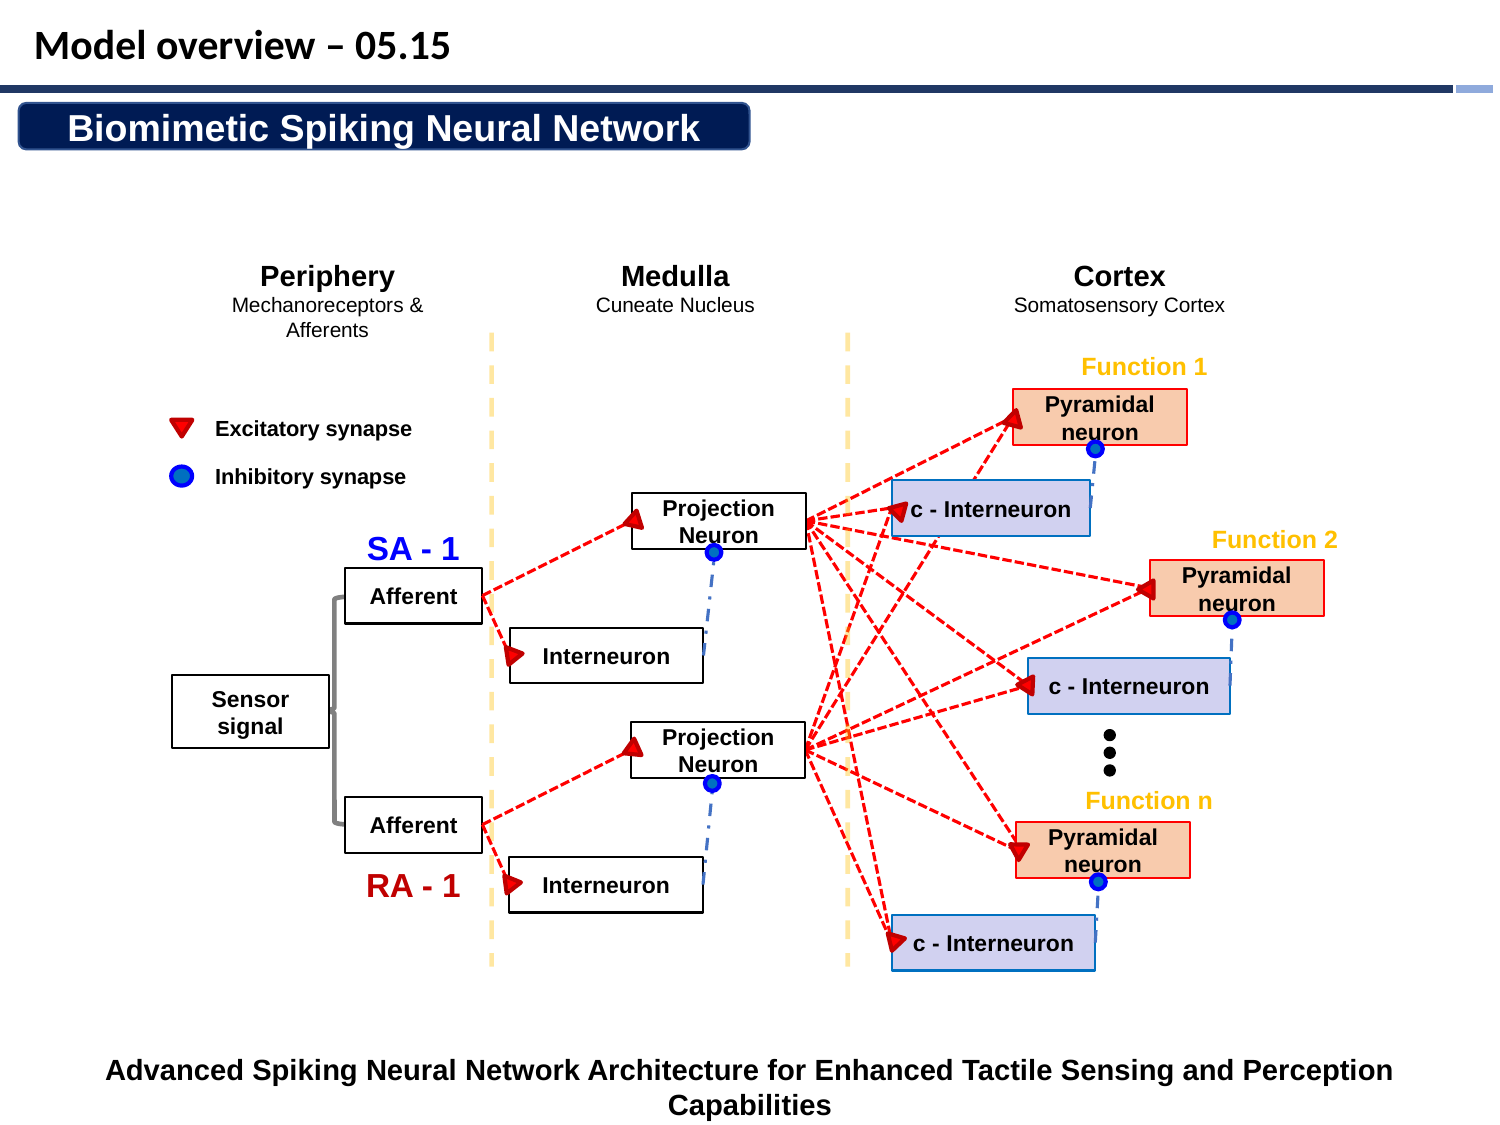

Model overview – 05.15
Biomimetic Spiking Neural Network
Periphery
Mechanoreceptors & Afferents
Medulla
Cuneate Nucleus
Cortex
Somatosensory Cortex
Function 1
Pyramidal neuron
Excitatory synapse

Inhibitory synapse

c - Interneuron
Projection Neuron

Function 2
SA - 1

Pyramidal neuron
Afferent

Interneuron

c - Interneuron
Sensor signal

Projection Neuron

Function n
Afferent
Pyramidal neuron

RA - 1
Interneuron

c - Interneuron

Advanced Spiking Neural Network Architecture for Enhanced Tactile Sensing and Perception Capabilities